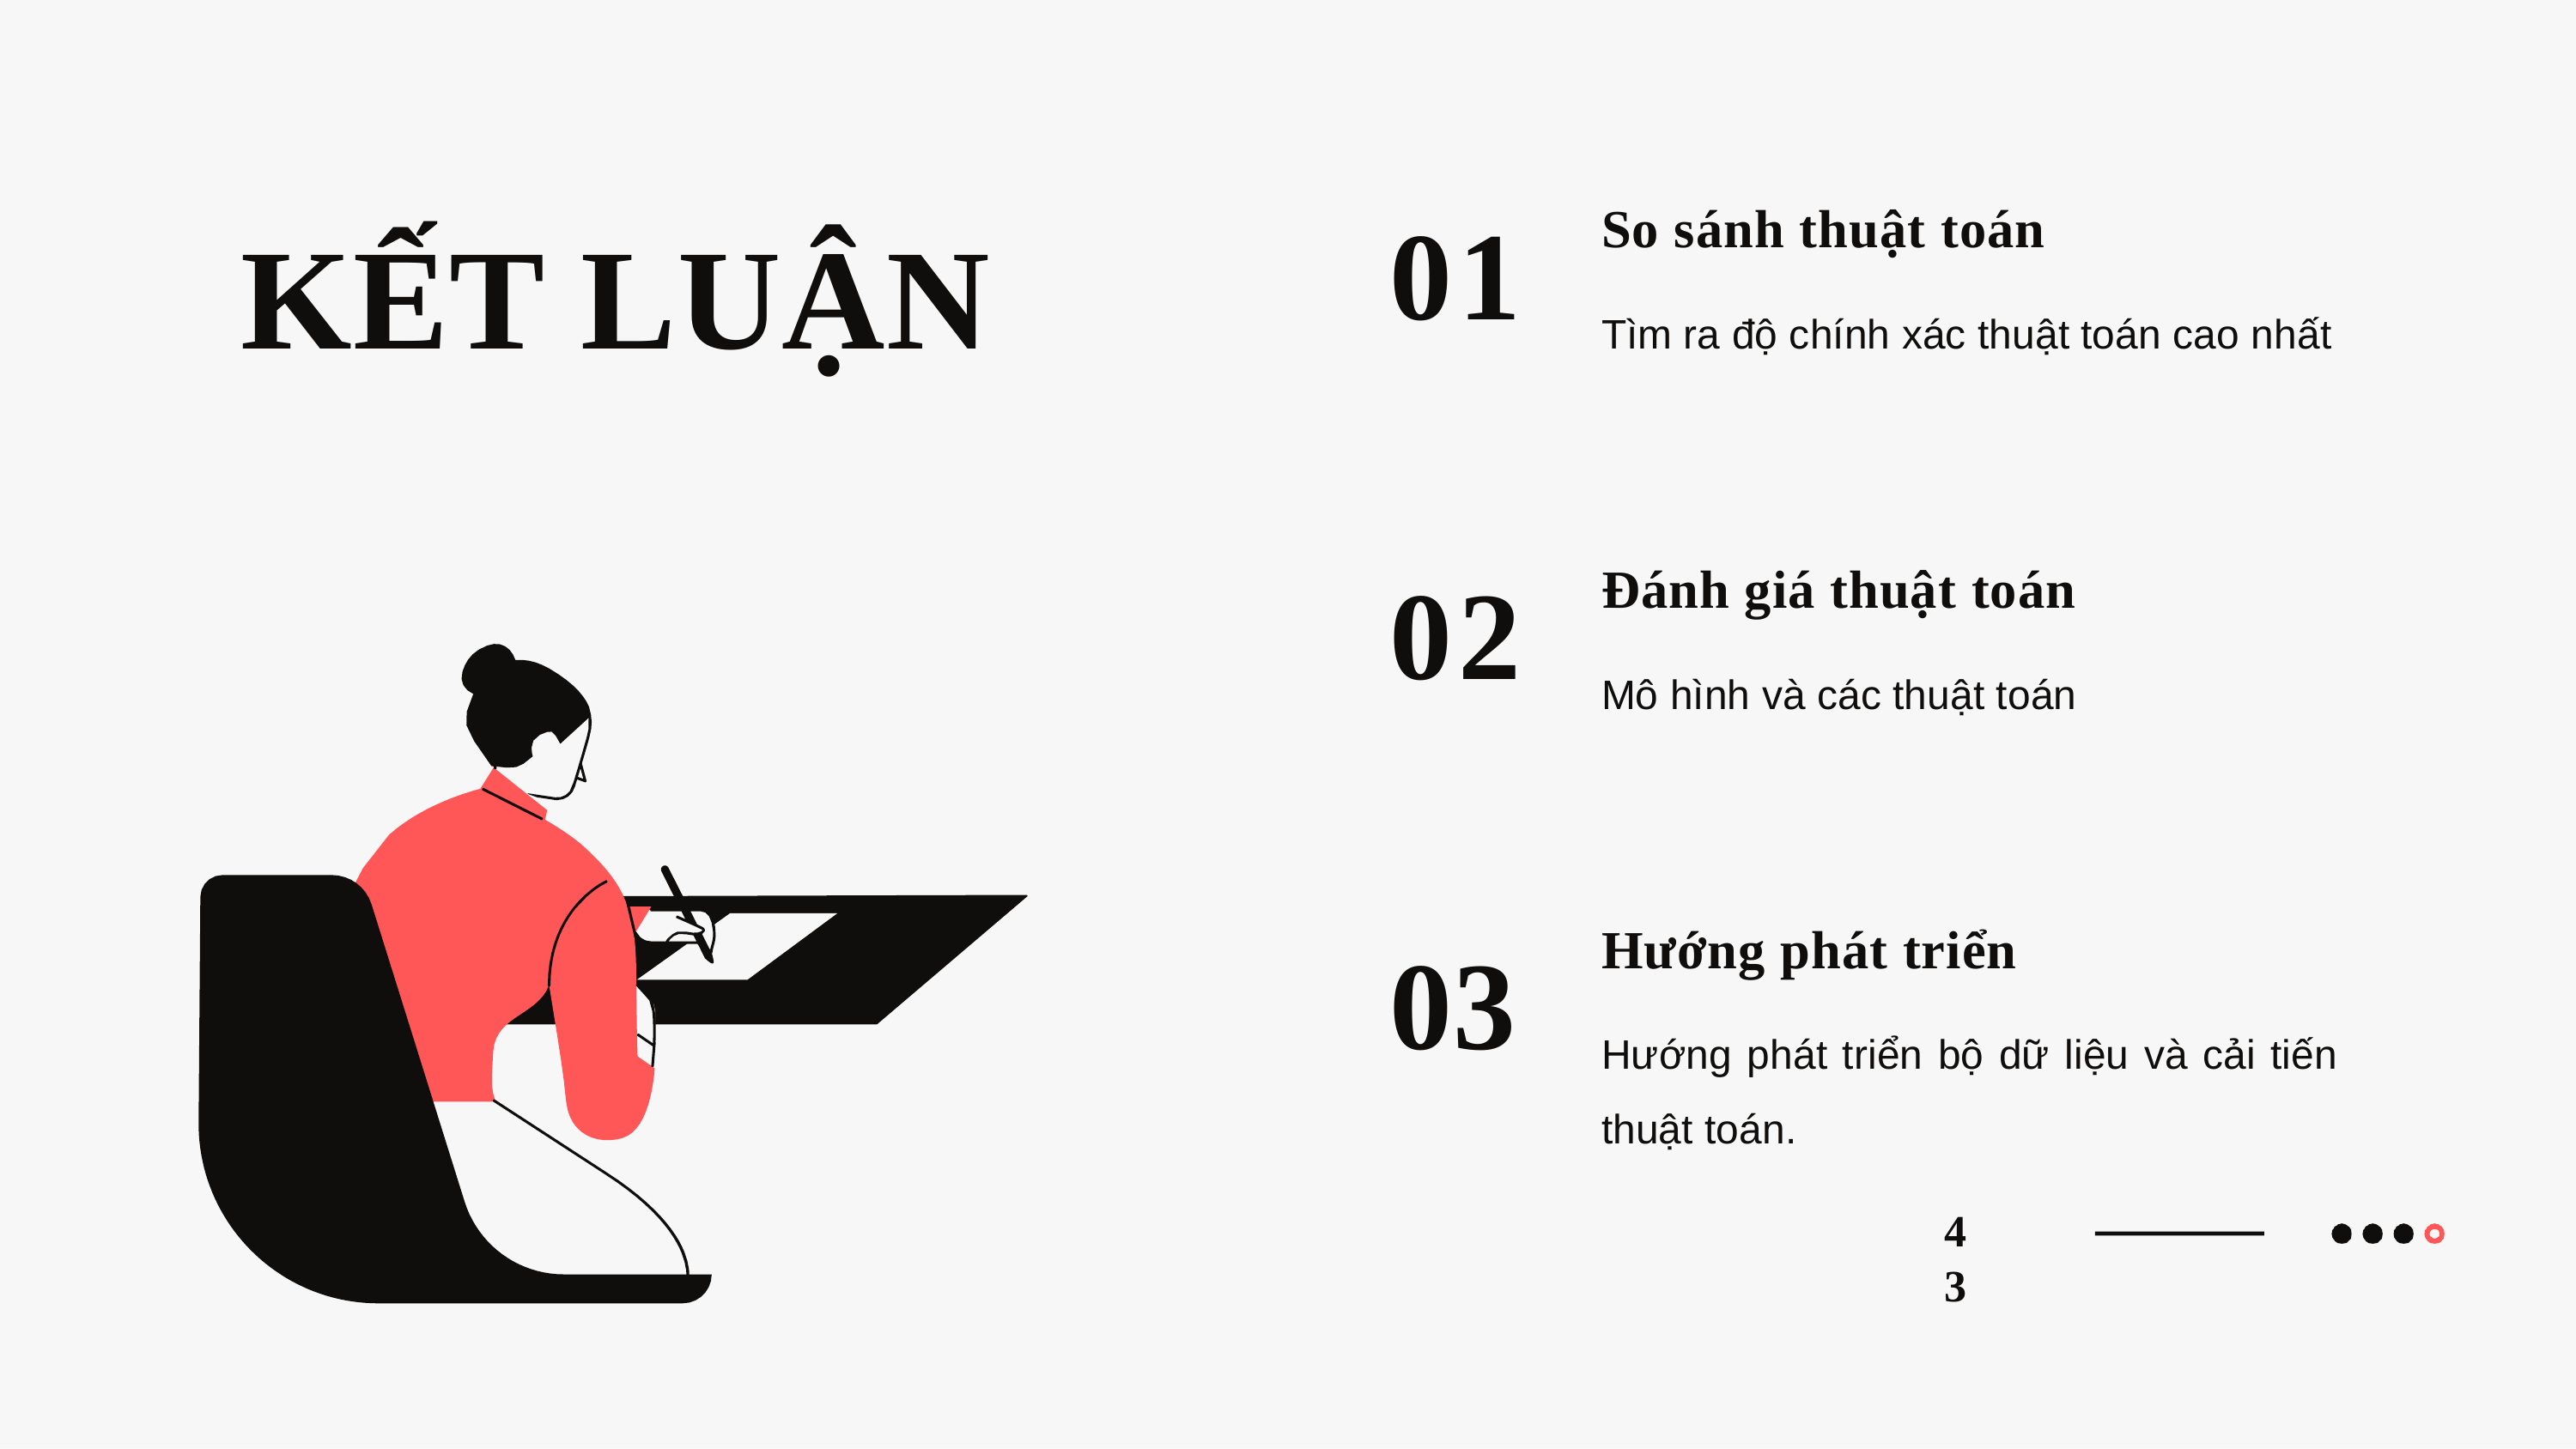

01
So sánh thuật toán
Tìm ra độ chính xác thuật toán cao nhất
KẾT LUẬN
02

03
Đánh giá thuật toán
Mô hình và các thuật toán

Hướng phát triển
Hướng phát triển bộ dữ liệu và cải tiến thuật toán.
4
3